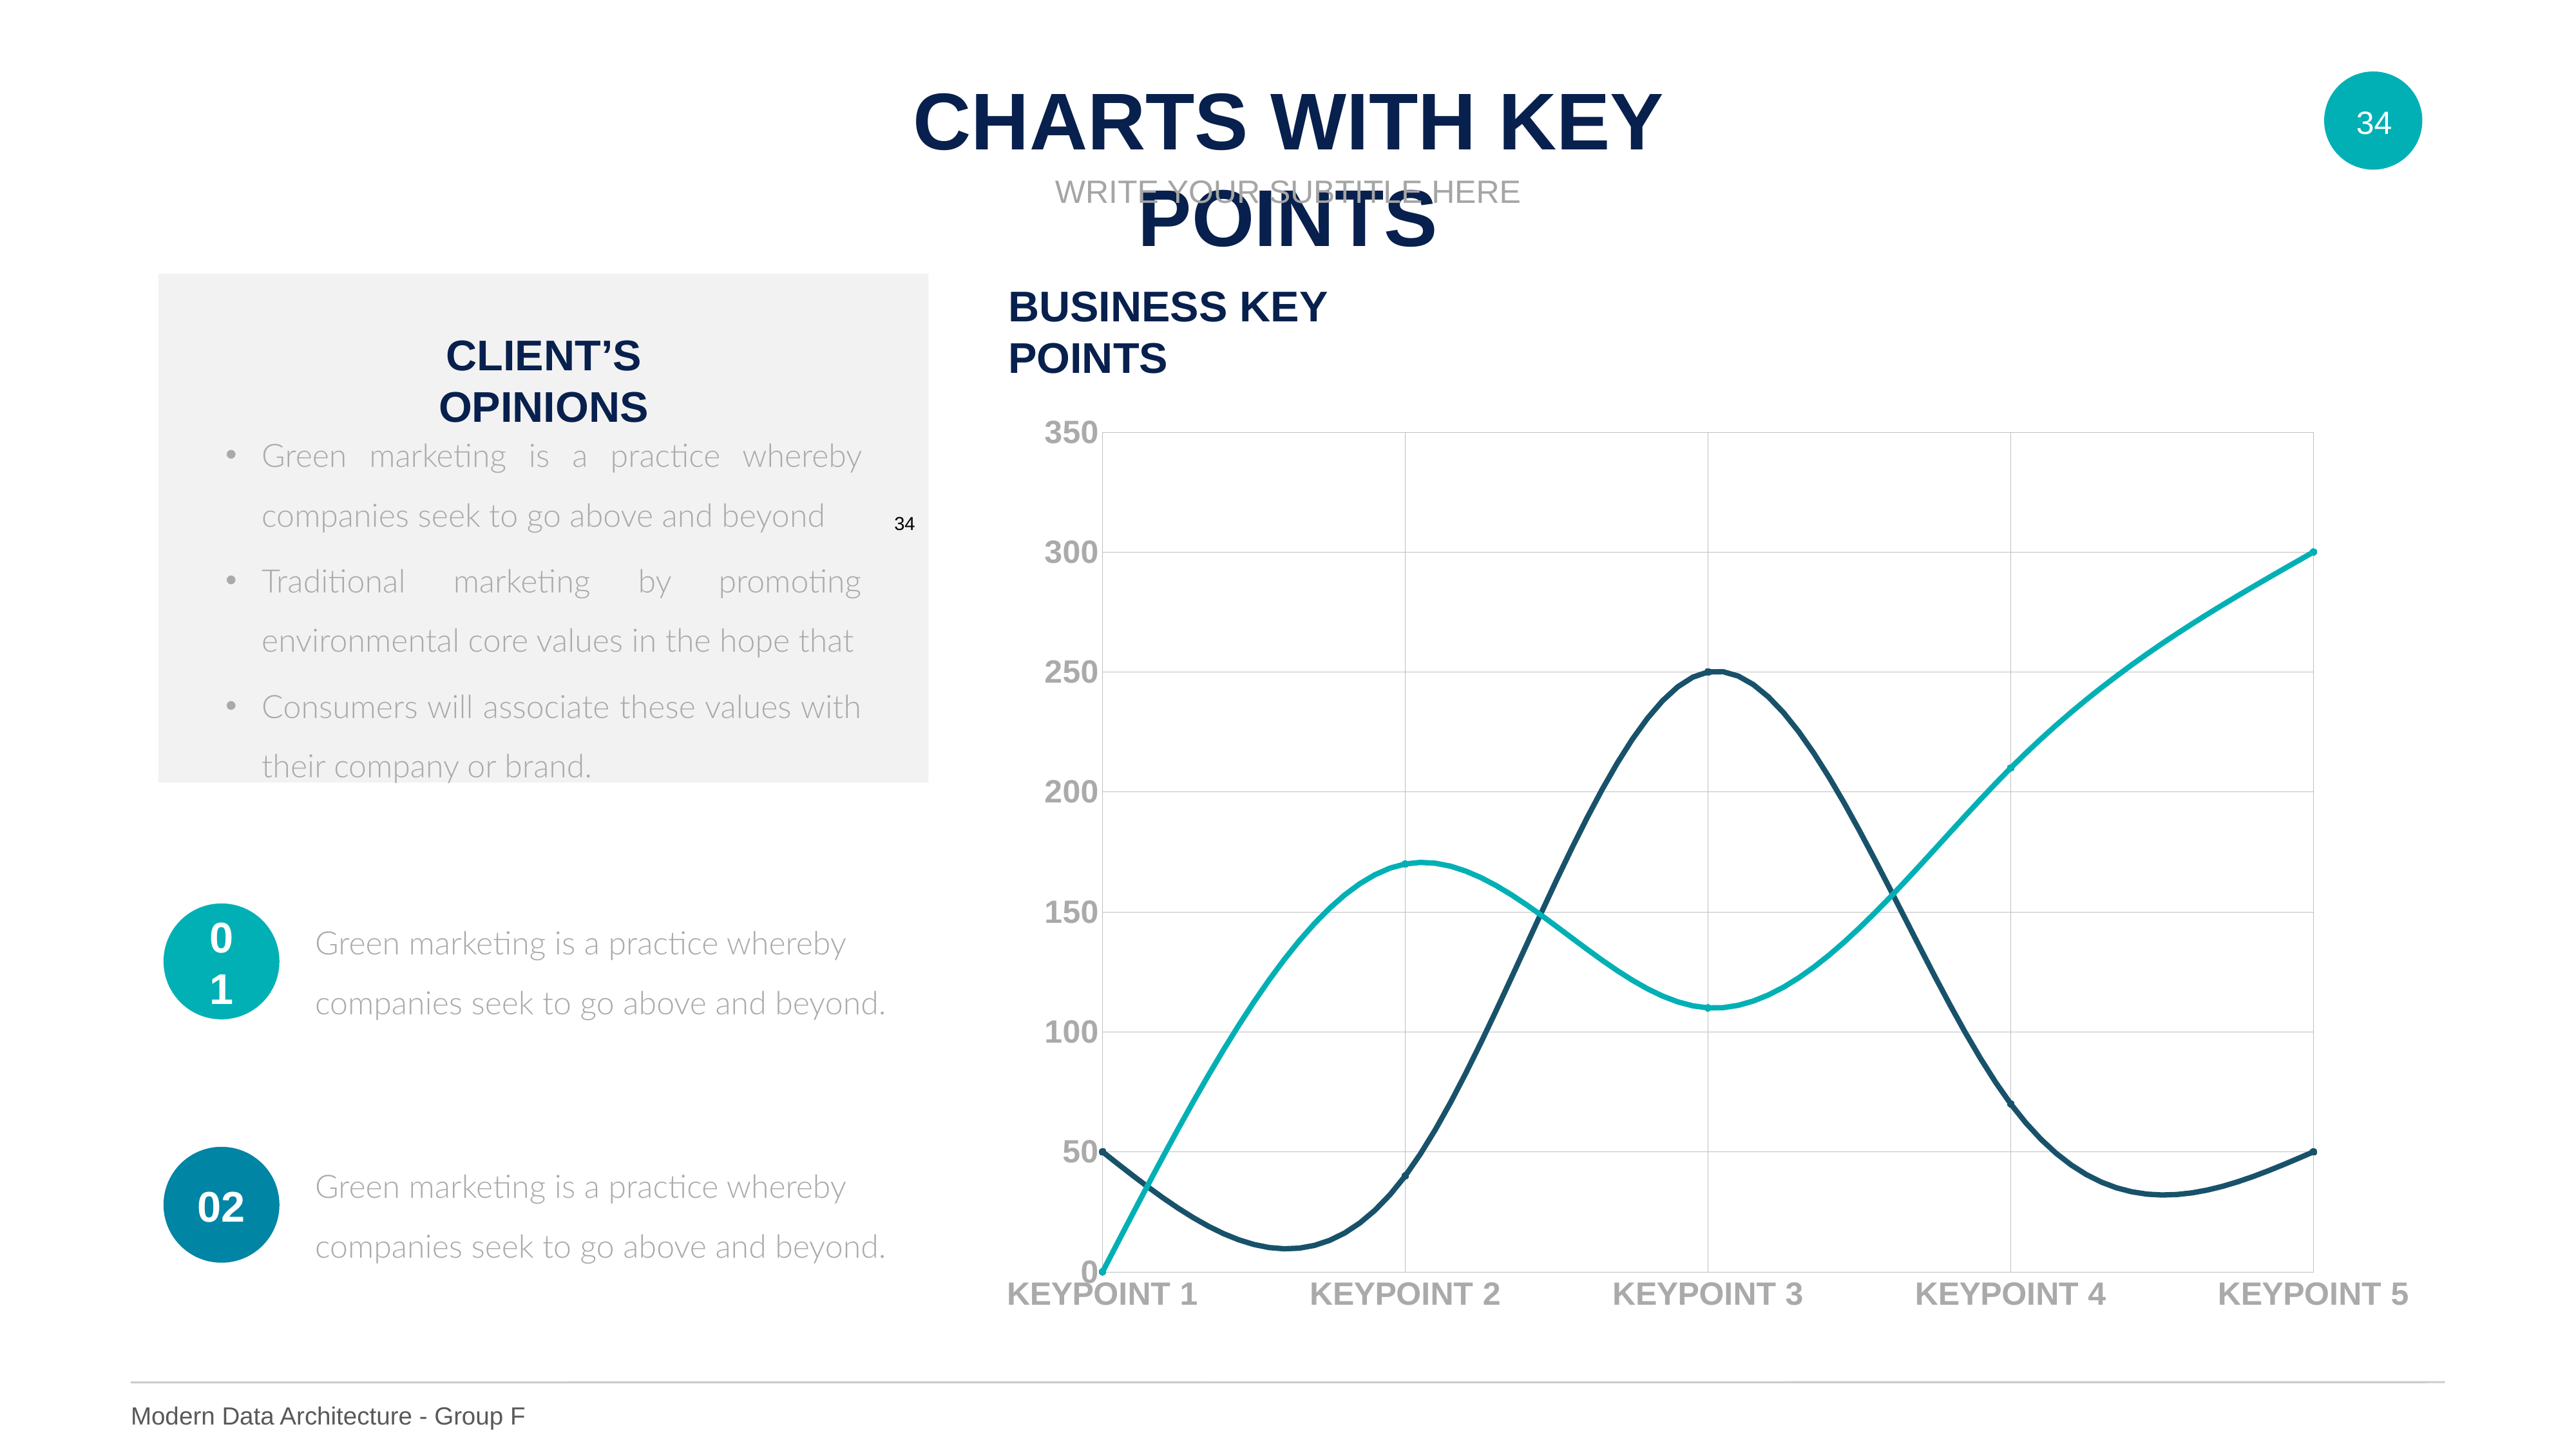

CHARTS WITH KEY POINTS
WRITE YOUR SUBTITLE HERE

BUSINESS KEY POINTS
CLIENT’S OPINIONS

### Chart

| Category | Line 1 Line | Line 2 Line |
|---|---|---|
| KEYPOINT 1 | 50.0 | 0.0 |
| KEYPOINT 2 | 40.0 | 170.0 |
| KEYPOINT 3 | 250.0 | 110.0 |
| KEYPOINT 4 | 70.0 | 210.0 |
| KEYPOINT 5 | 50.0 | 300.0 |
Green marketing is a practice whereby companies seek to go above and beyond
Traditional marketing by promoting environmental core values in the hope that
Consumers will associate these values with their company or brand.
34

Green marketing is a practice whereby companies seek to go above and beyond.
01

Green marketing is a practice whereby companies seek to go above and beyond.
02